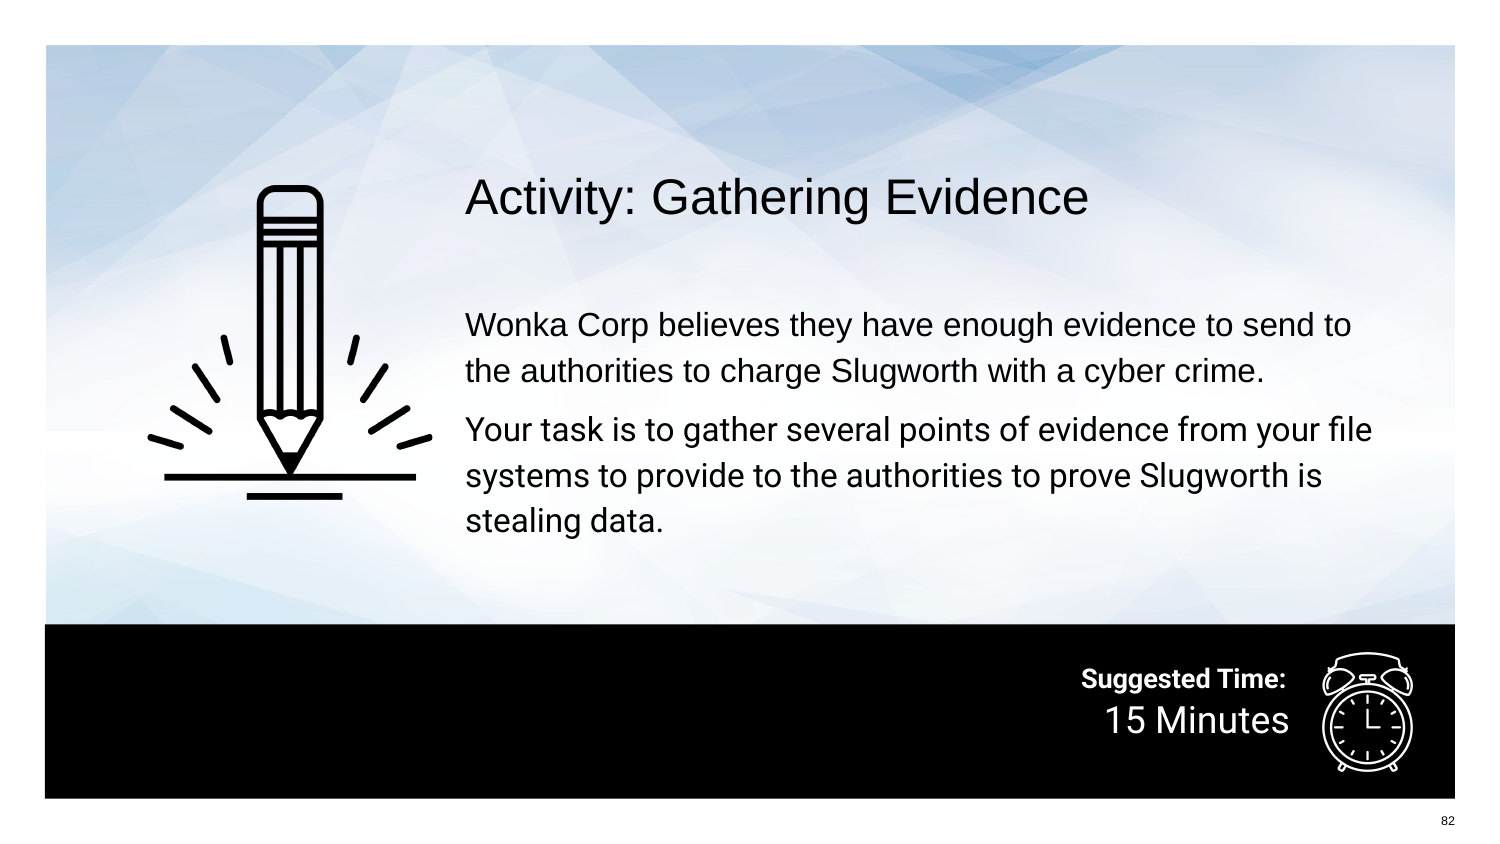

Activity: Gathering Evidence
Wonka Corp believes they have enough evidence to send to the authorities to charge Slugworth with a cyber crime.
Your task is to gather several points of evidence from your file systems to provide to the authorities to prove Slugworth is stealing data.

# 15 Minutes
82